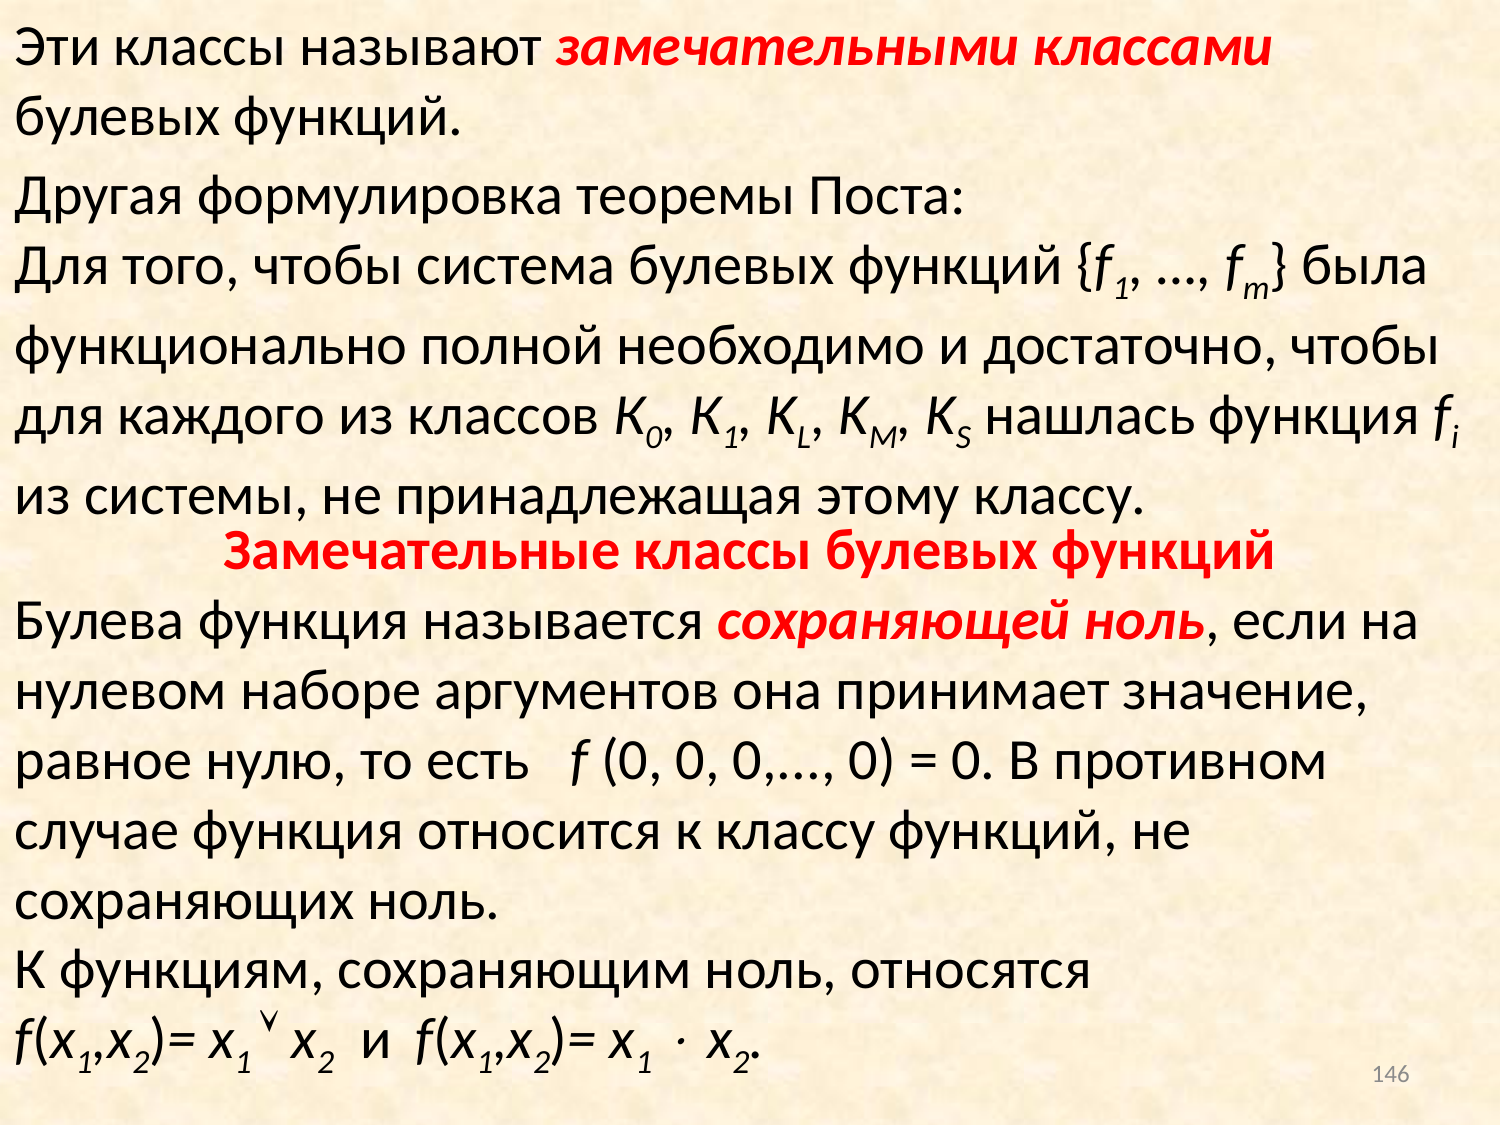

Эти классы называют замечательными классами булевых функций.
Другая формулировка теоремы Поста:
Для того, чтобы система булевых функций {f1, …, fm} была функционально полной необходимо и достаточно, чтобы для каждого из классов К0, К1, KL, KM, KS нашлась функция fi из системы, не принадлежащая этому классу.
Замечательные классы булевых функций
Булева функция называется сохраняющей ноль, если на нулевом наборе аргументов она принимает значение, равное нулю, то есть   f (0, 0, 0,..., 0) = 0. В противном случае функция относится к классу функций, не сохраняющих ноль.
К функциям, сохраняющим ноль, относятся
f(x1,x2)= x1 ∨ x2  и   f(x1,x2)= x1 ⋅ x2.

146